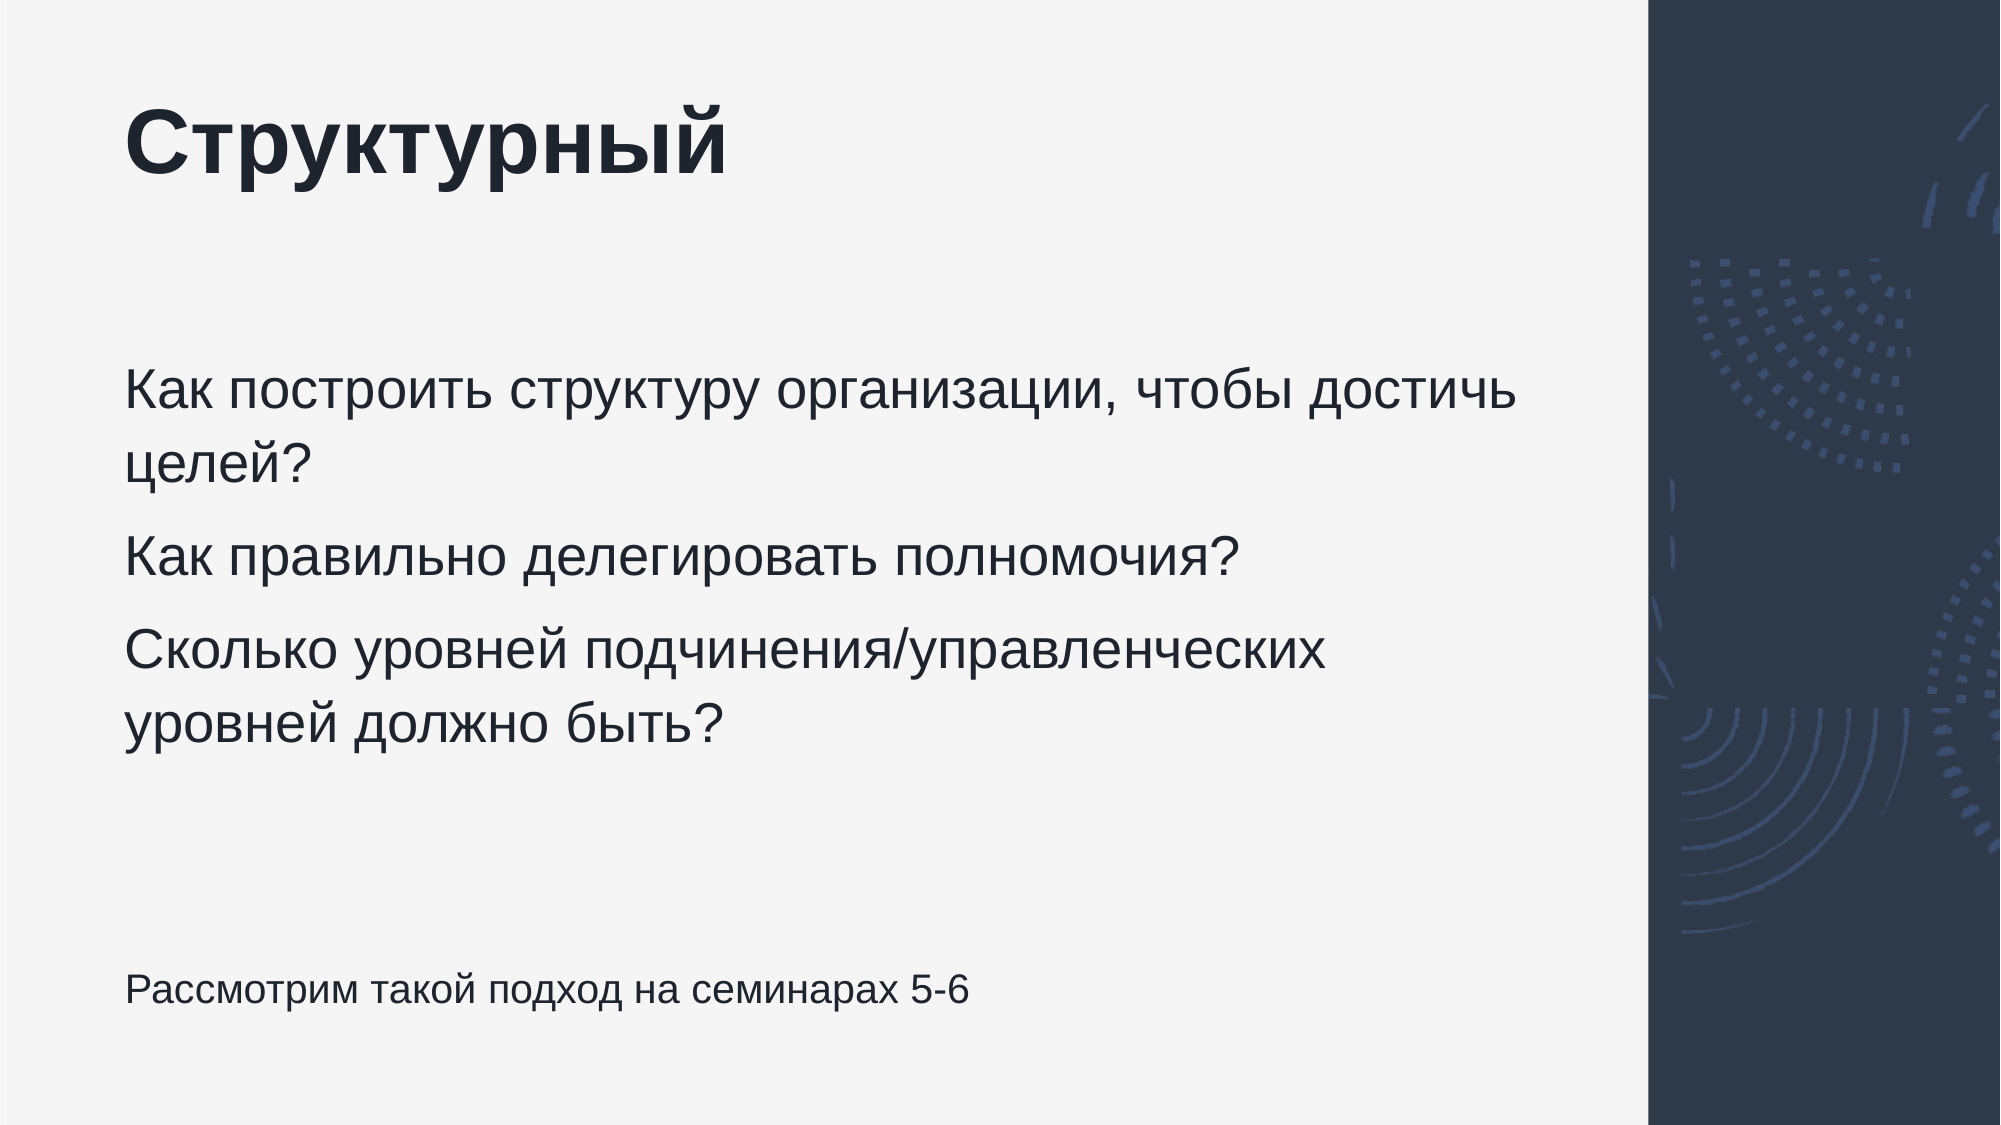

# Структурный

Как построить структуру организации, чтобы достичь целей?
Как правильно делегировать полномочия?
Сколько уровней подчинения/управленческих уровней должно быть?

Рассмотрим такой подход на семинарах 5-6

15